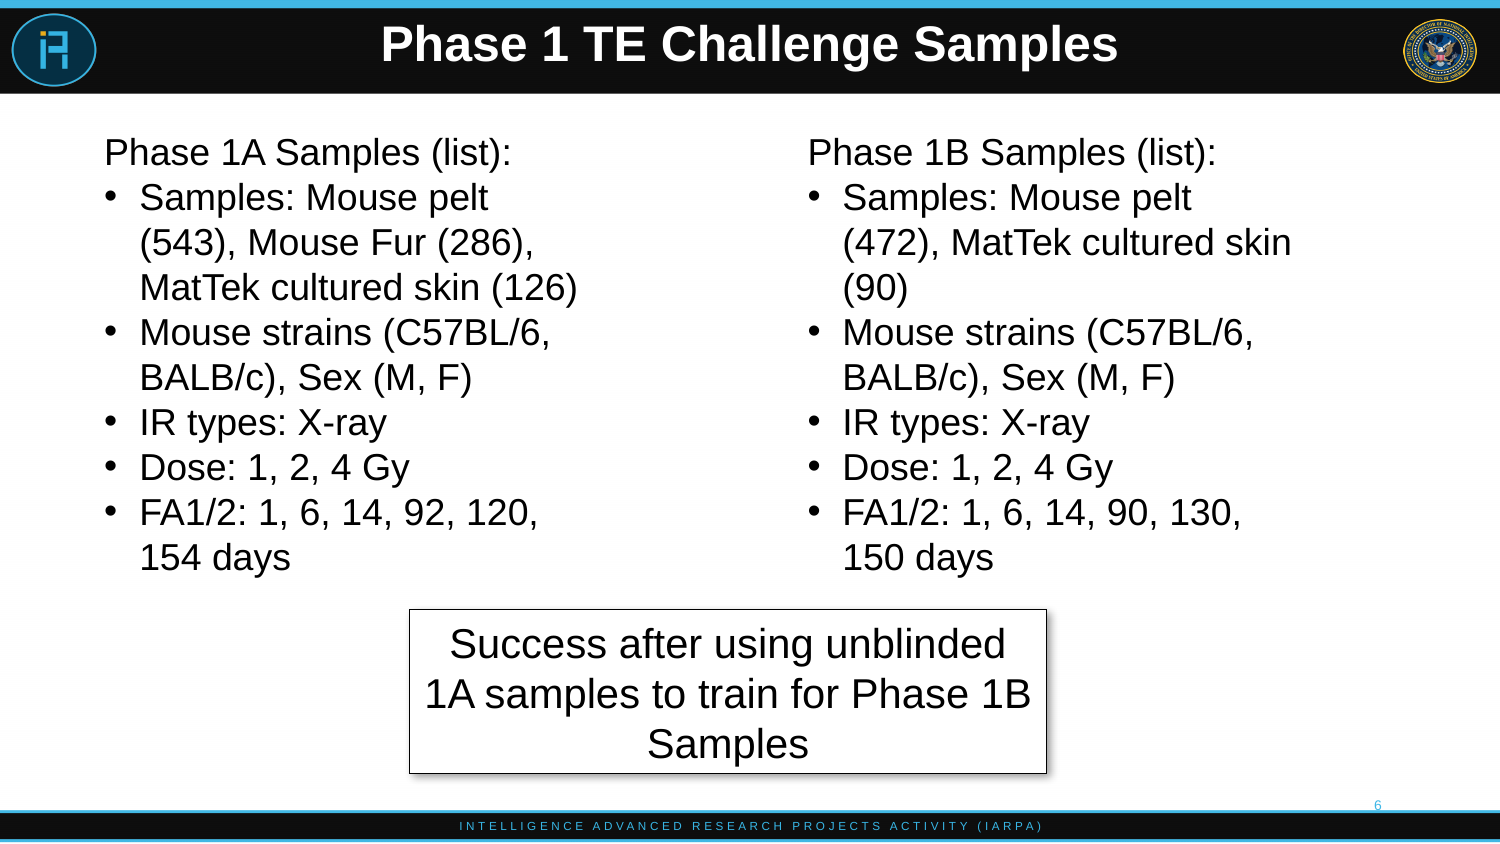

# Phase 1 TE Challenge Samples
Phase 1A Samples (list):
Samples: Mouse pelt (543), Mouse Fur (286), MatTek cultured skin (126)
Mouse strains (C57BL/6, BALB/c), Sex (M, F)
IR types: X-ray
Dose: 1, 2, 4 Gy
FA1/2: 1, 6, 14, 92, 120, 154 days
Phase 1B Samples (list):
Samples: Mouse pelt (472), MatTek cultured skin (90)
Mouse strains (C57BL/6, BALB/c), Sex (M, F)
IR types: X-ray
Dose: 1, 2, 4 Gy
FA1/2: 1, 6, 14, 90, 130, 150 days
Success after using unblinded 1A samples to train for Phase 1B Samples
6